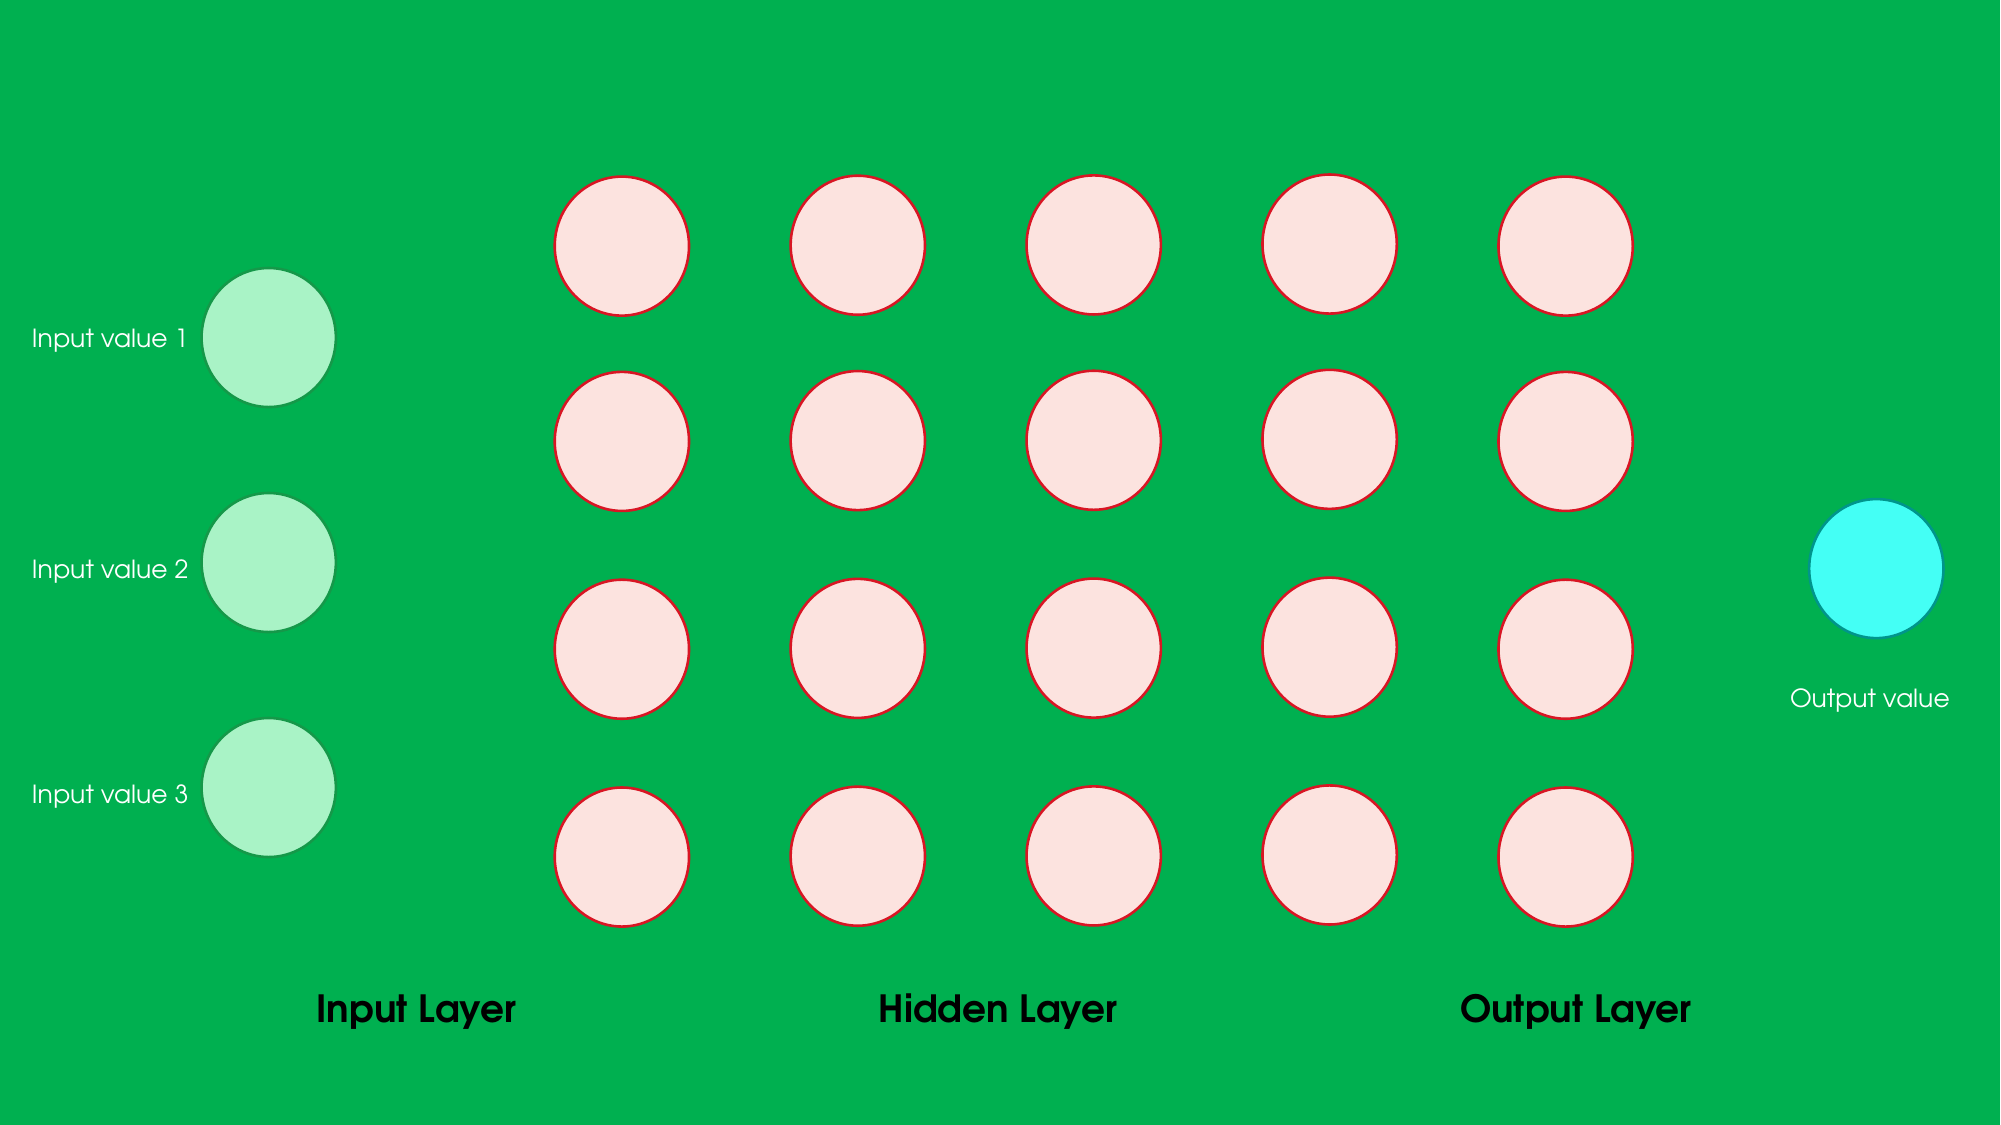

Input value 1

Input value 2

Output value

Input value 3

Input Layer
Hidden Layer
Output Layer